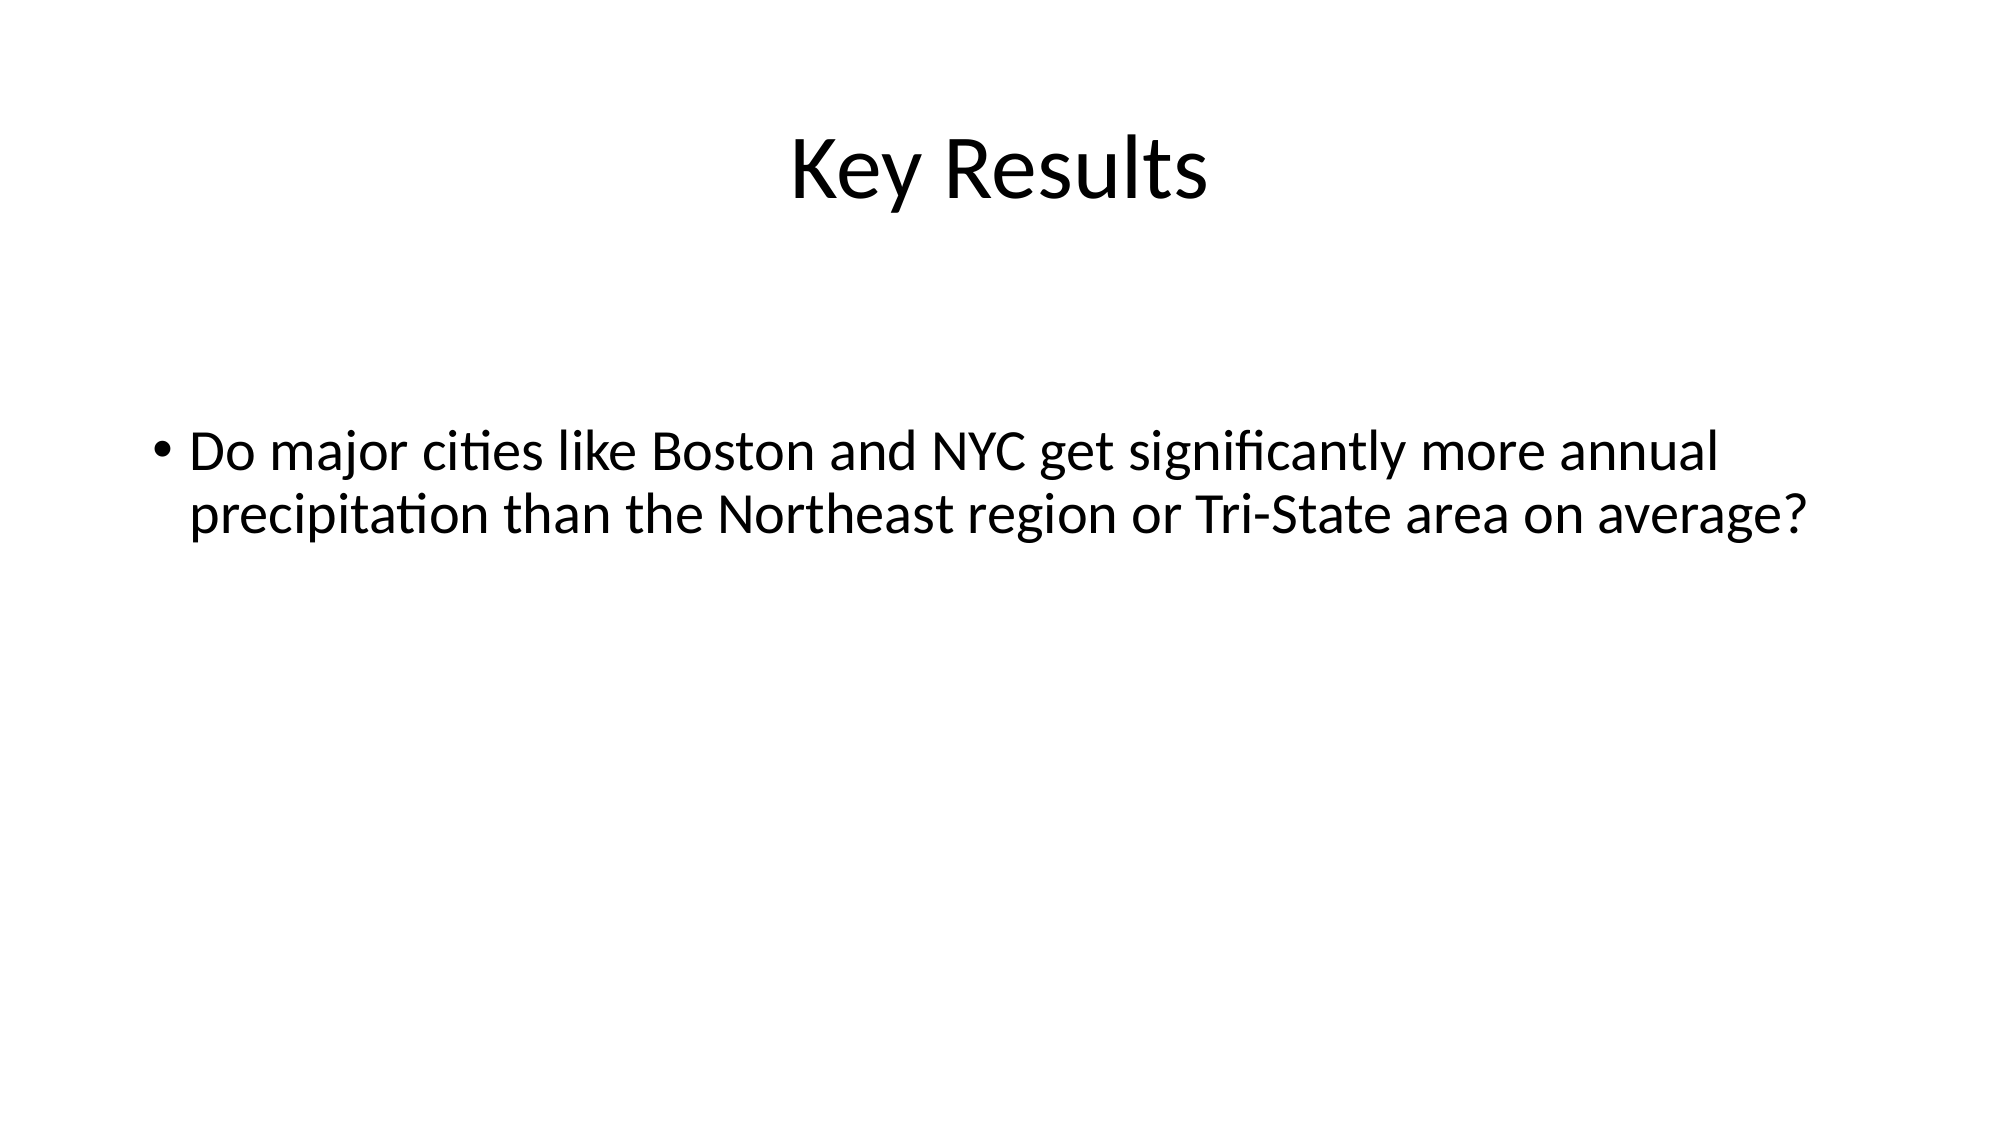

# Key Results

Do major cities like Boston and NYC get significantly more annual precipitation than the Northeast region or Tri-State area on average?